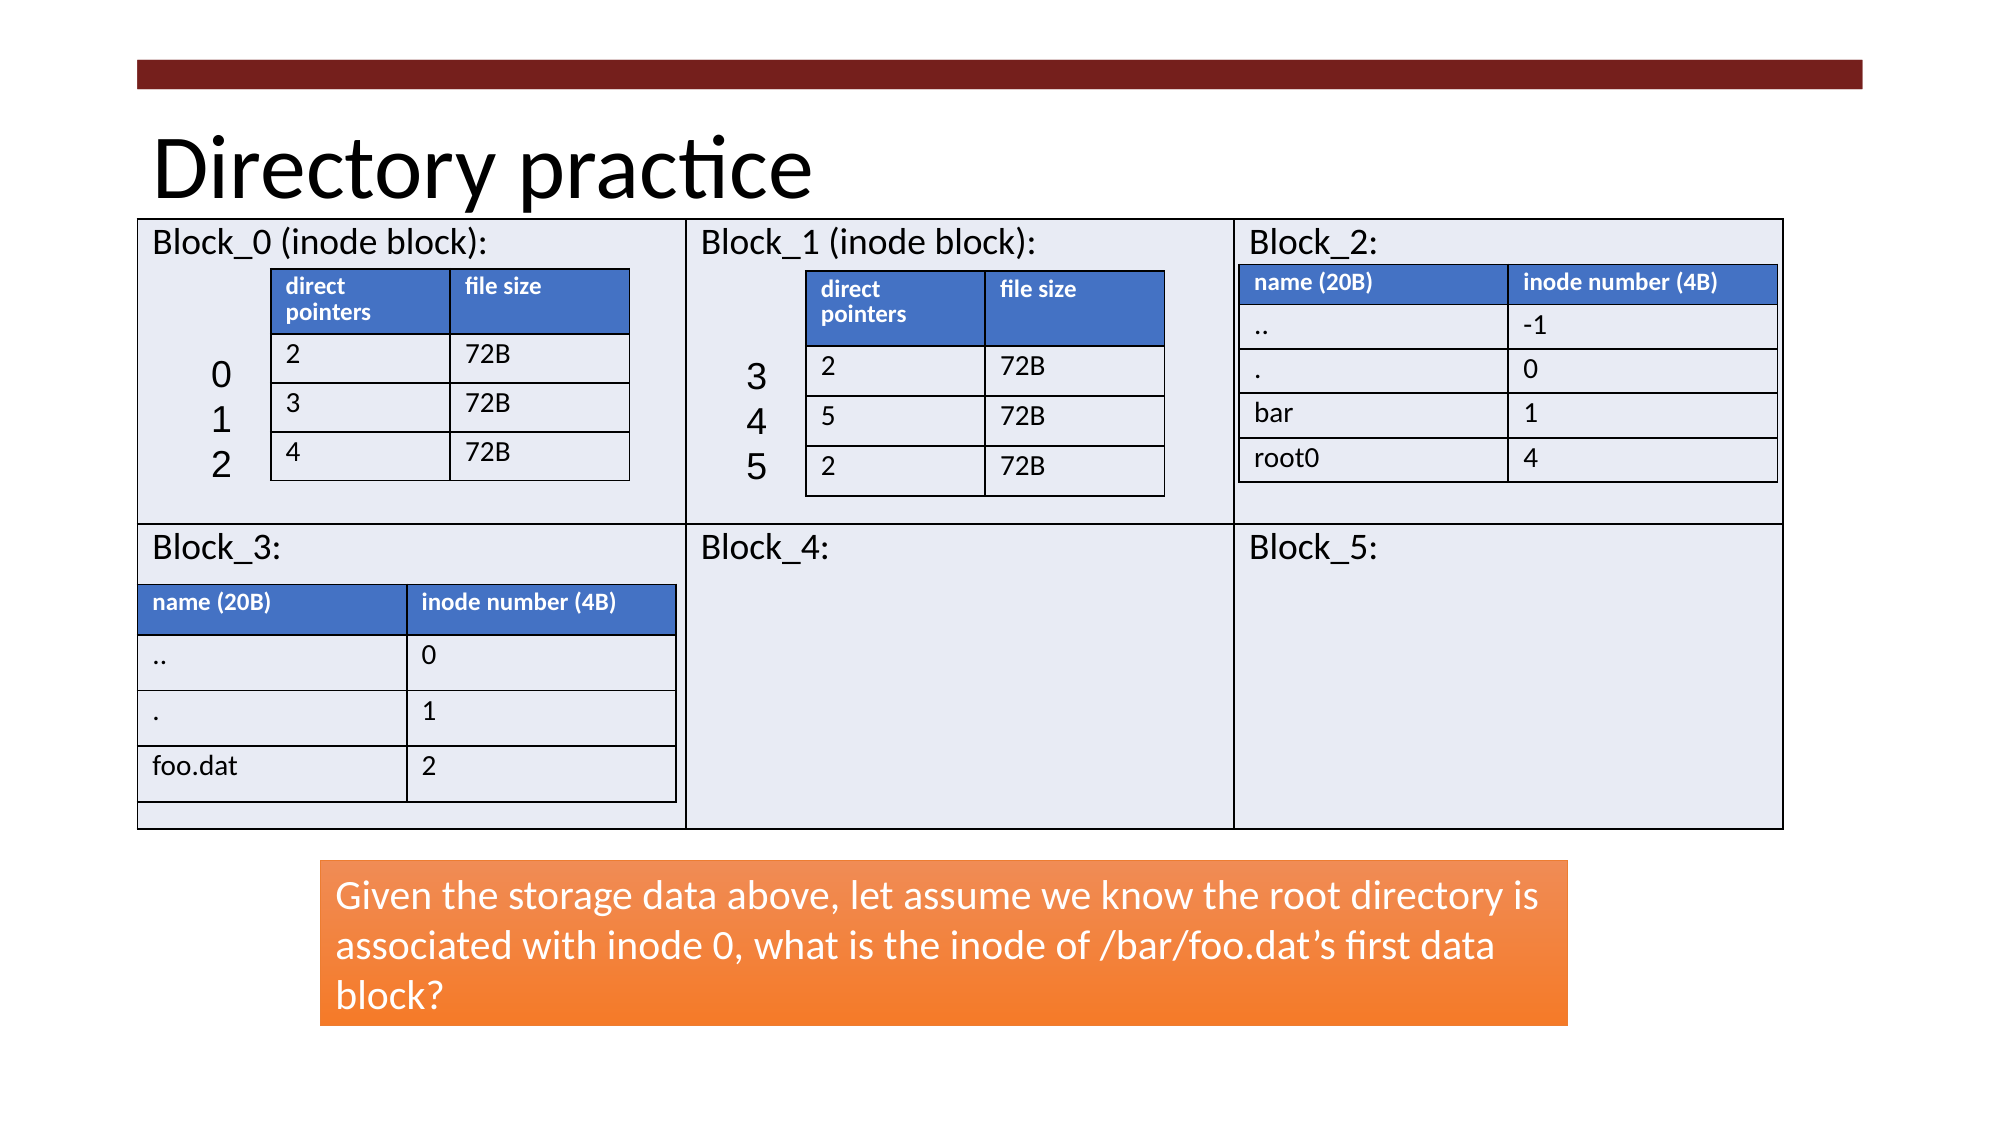

# Directory practice
| Block\_0 (inode block): | Block\_1 (inode block): | Block\_2: |
| --- | --- | --- |
| Block\_3: | Block\_4: | Block\_5: |
| name (20B) | inode number (4B) |
| --- | --- |
| .. | -1 |
| . | 0 |
| bar | 1 |
| root0 | 4 |
| direct pointers | file size |
| --- | --- |
| 2 | 72B |
| 3 | 72B |
| 4 | 72B |
| direct pointers | file size |
| --- | --- |
| 2 | 72B |
| 5 | 72B |
| 2 | 72B |
0
1
2
3
4
5
| name (20B) | inode number (4B) |
| --- | --- |
| .. | 0 |
| . | 1 |
| foo.dat | 2 |
Given the storage data above, let assume we know the root directory is associated with inode 0, what is the inode of /bar/foo.dat’s first data block?